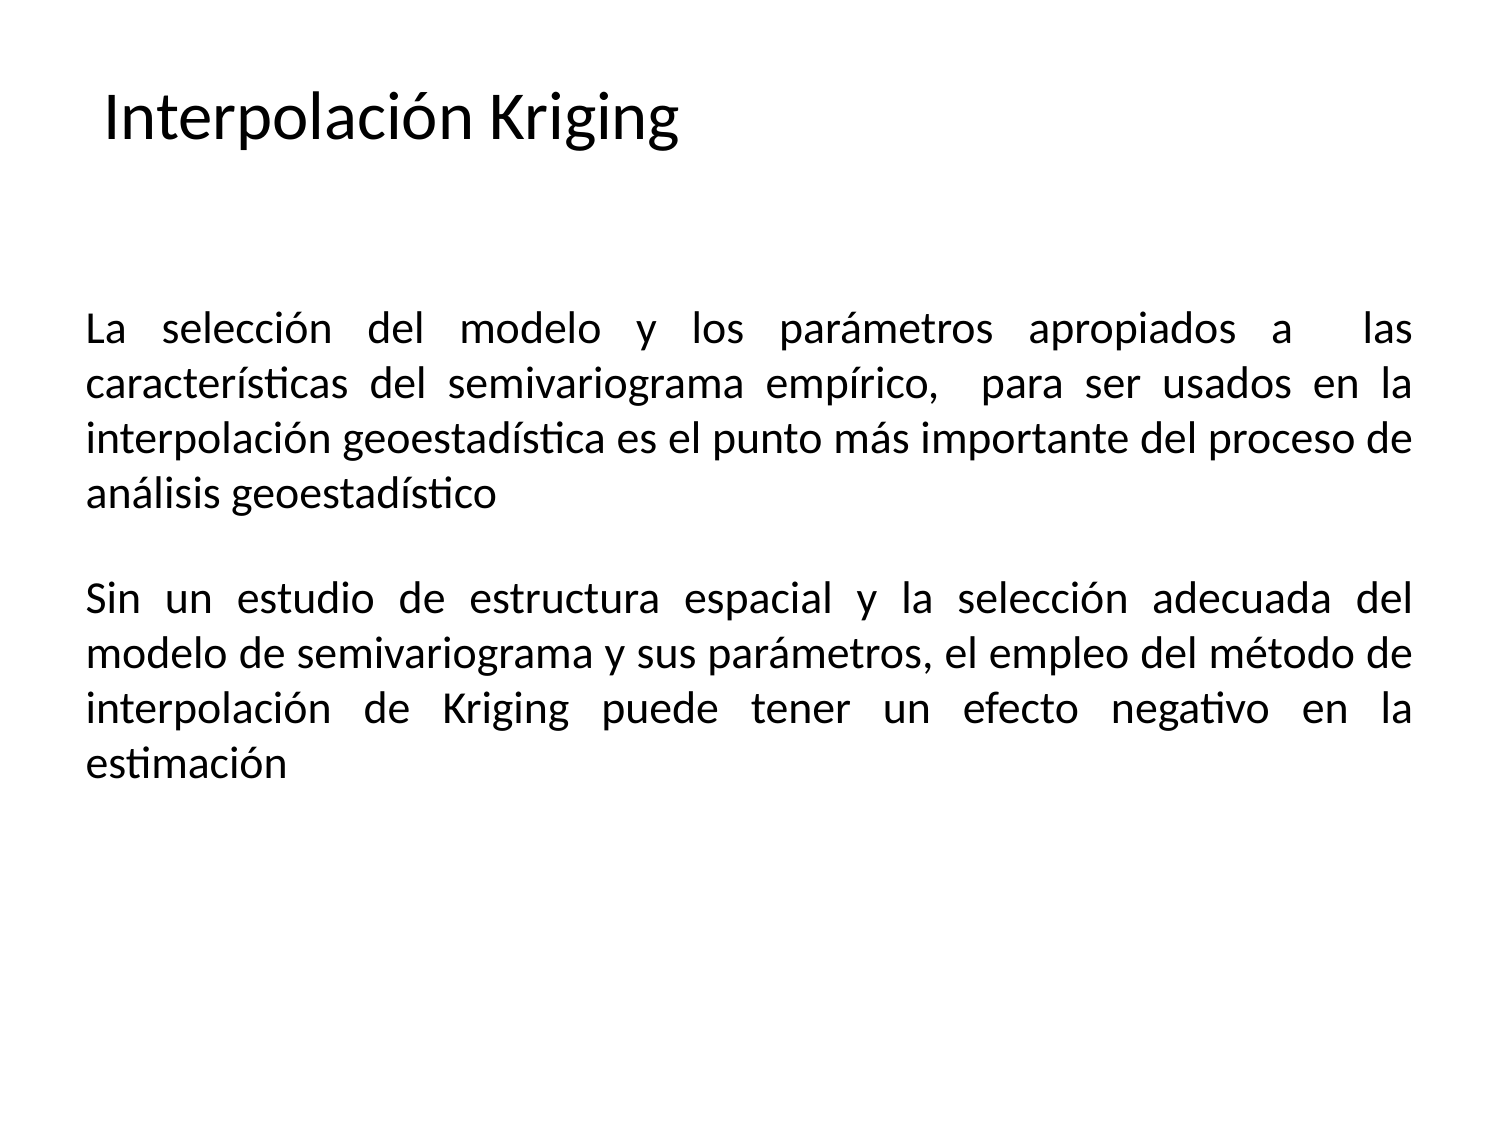

Interpolación Kriging
La selección del modelo y los parámetros apropiados a  las características del semivariograma empírico,  para ser usados en la interpolación geoestadística es el punto más importante del proceso de análisis geoestadístico
Sin un estudio de estructura espacial y la selección adecuada del modelo de semivariograma y sus parámetros, el empleo del método de interpolación de Kriging puede tener un efecto negativo en la estimación